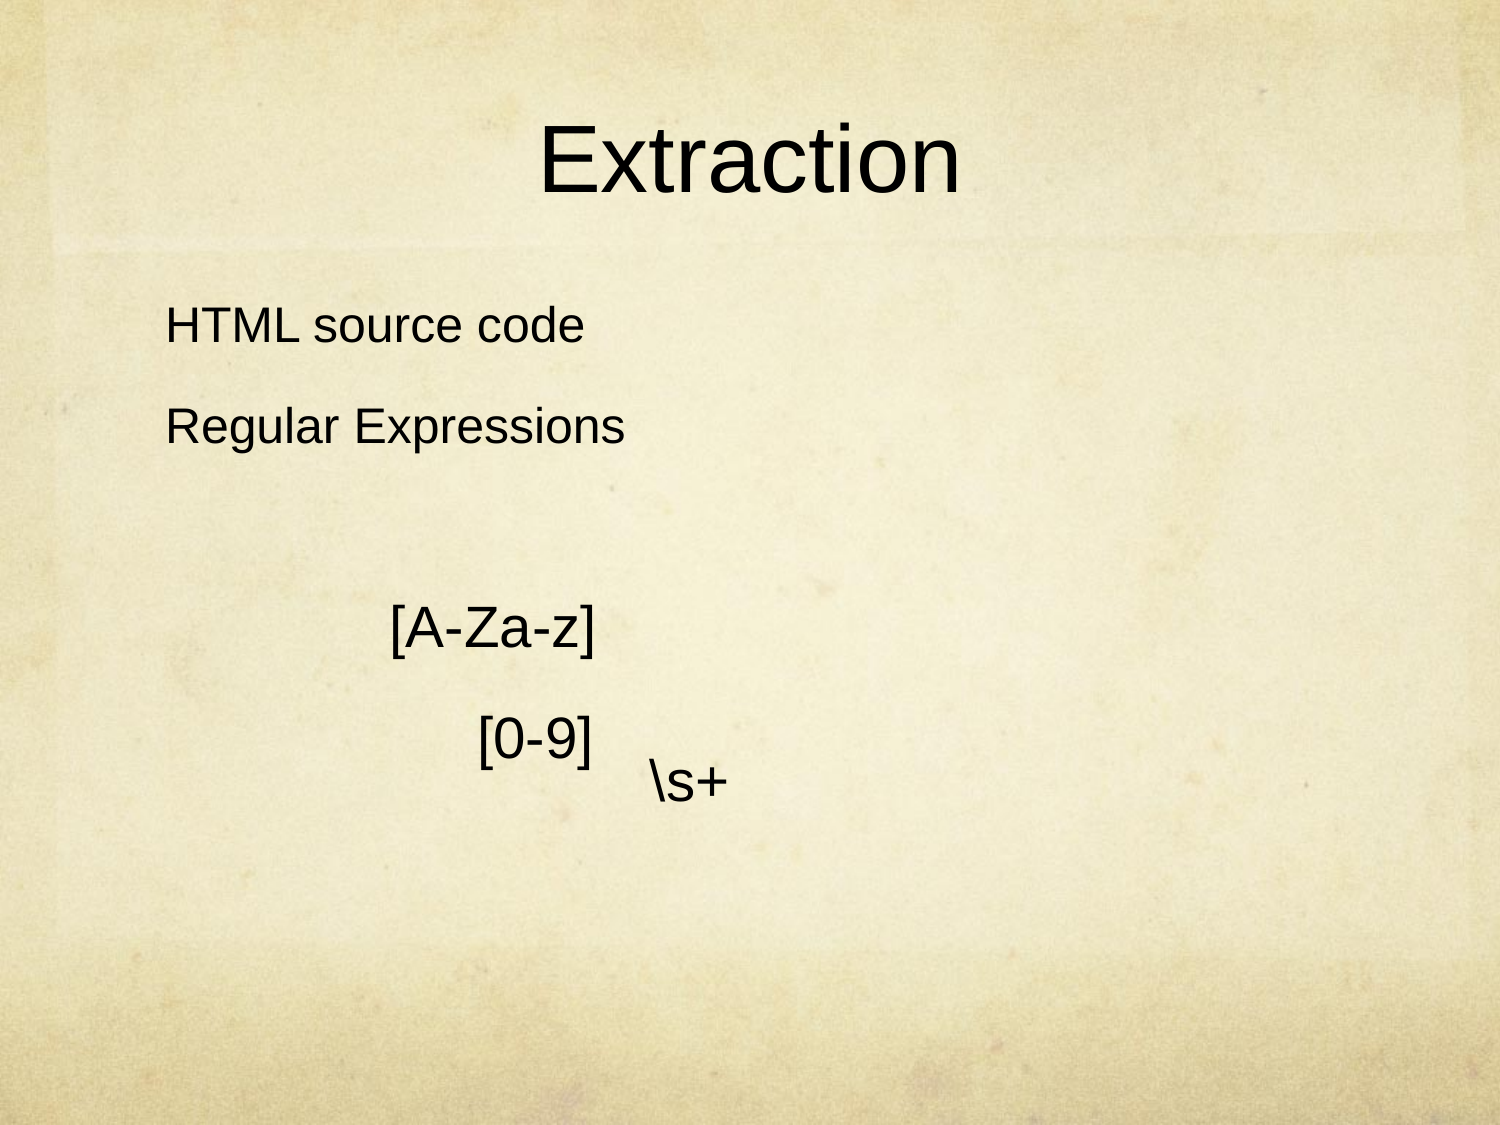

# Extraction
HTML source code
Regular Expressions

[A-Za-z]
[0-9]
\s+